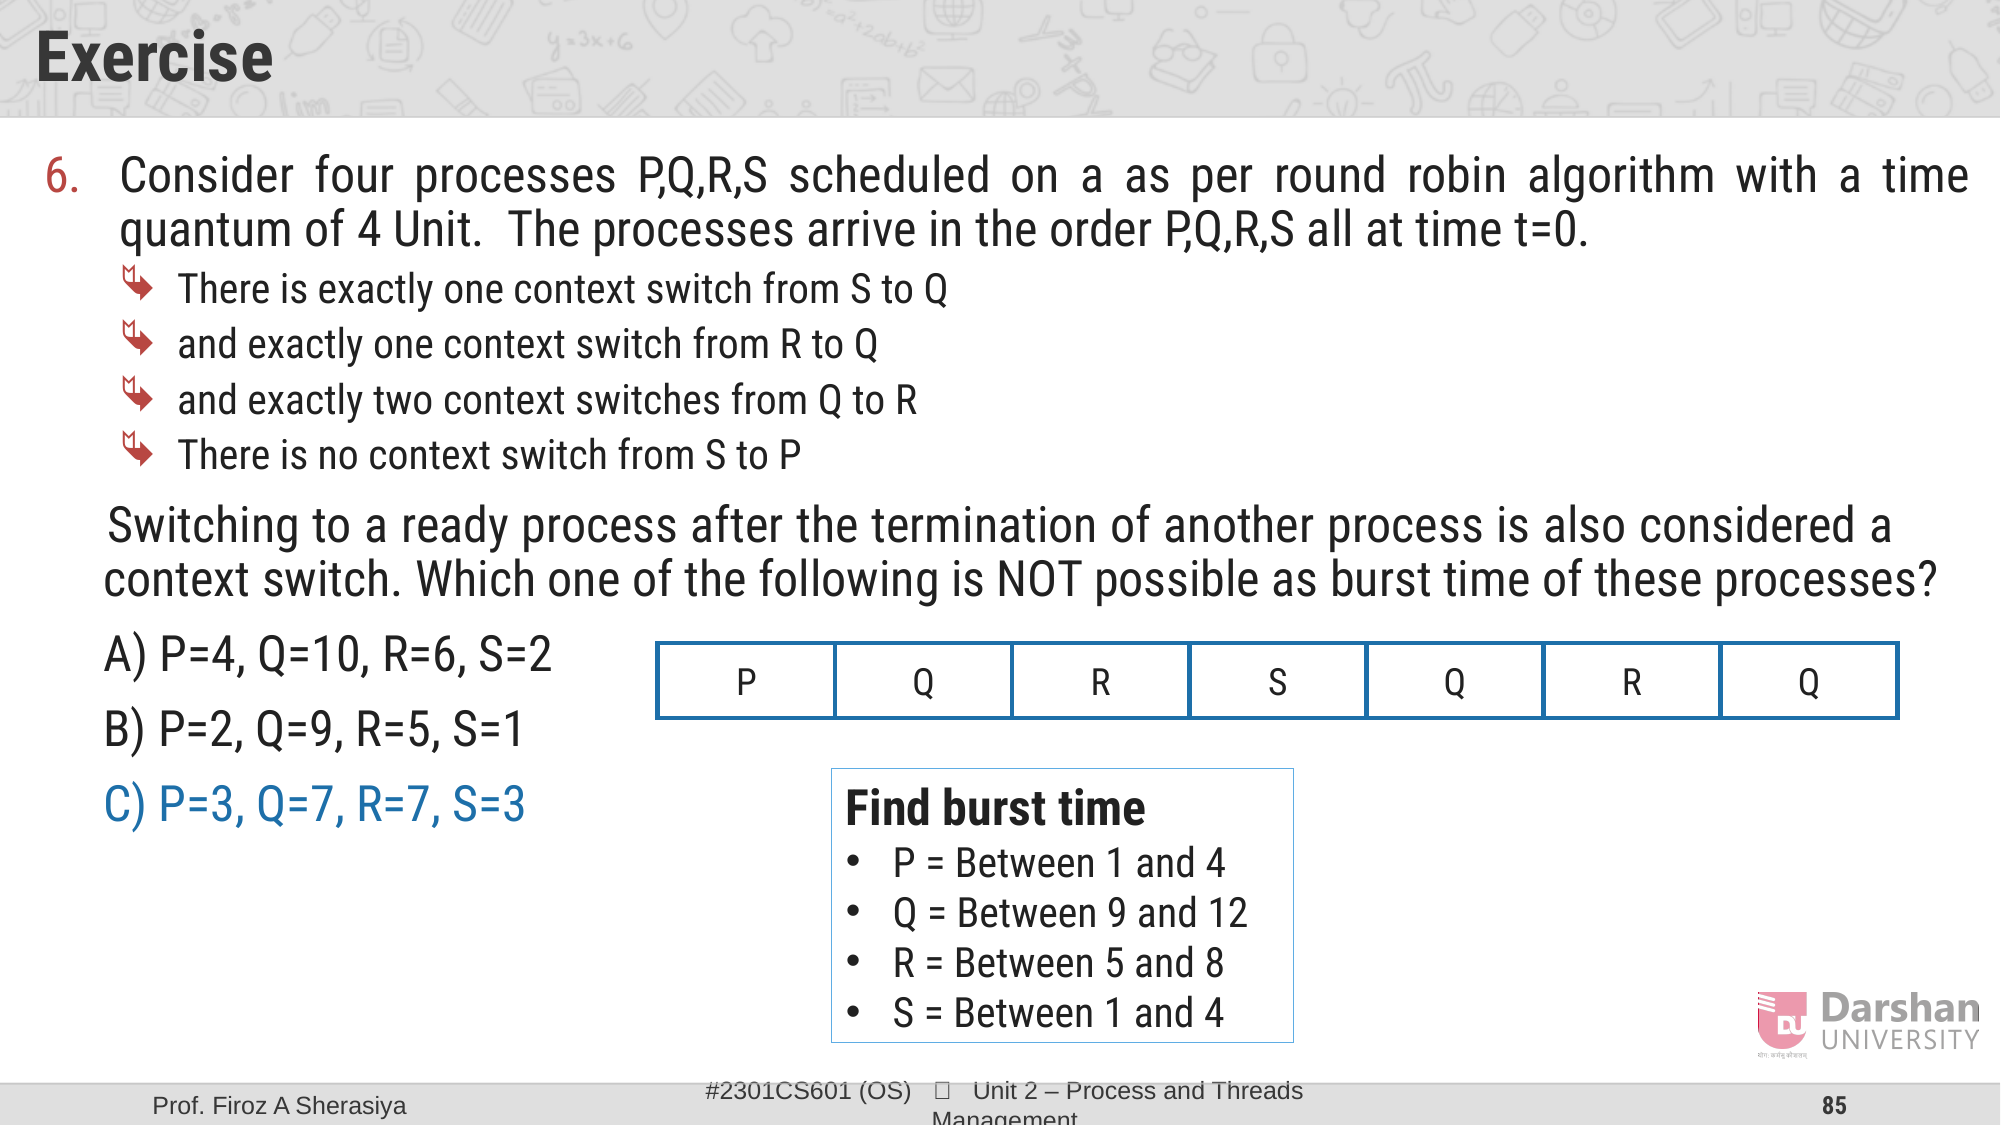

# Exercise
Consider four processes P,Q,R,S scheduled on a as per round robin algorithm with a time quantum of 4 Unit.  The processes arrive in the order P,Q,R,S all at time t=0.
There is exactly one context switch from S to Q
and exactly one context switch from R to Q
and exactly two context switches from Q to R
There is no context switch from S to P
     Switching to a ready process after the termination of another process is also considered a       context switch. Which one of the following is NOT possible as burst time of these processes?
A) P=4, Q=10, R=6, S=2
B) P=2, Q=9, R=5, S=1
C) P=3, Q=7, R=7, S=3
P
Q
R
S
Q
R
Q
Find burst time
P = Between 1 and 4
Q = Between 9 and 12
R = Between 5 and 8
S = Between 1 and 4